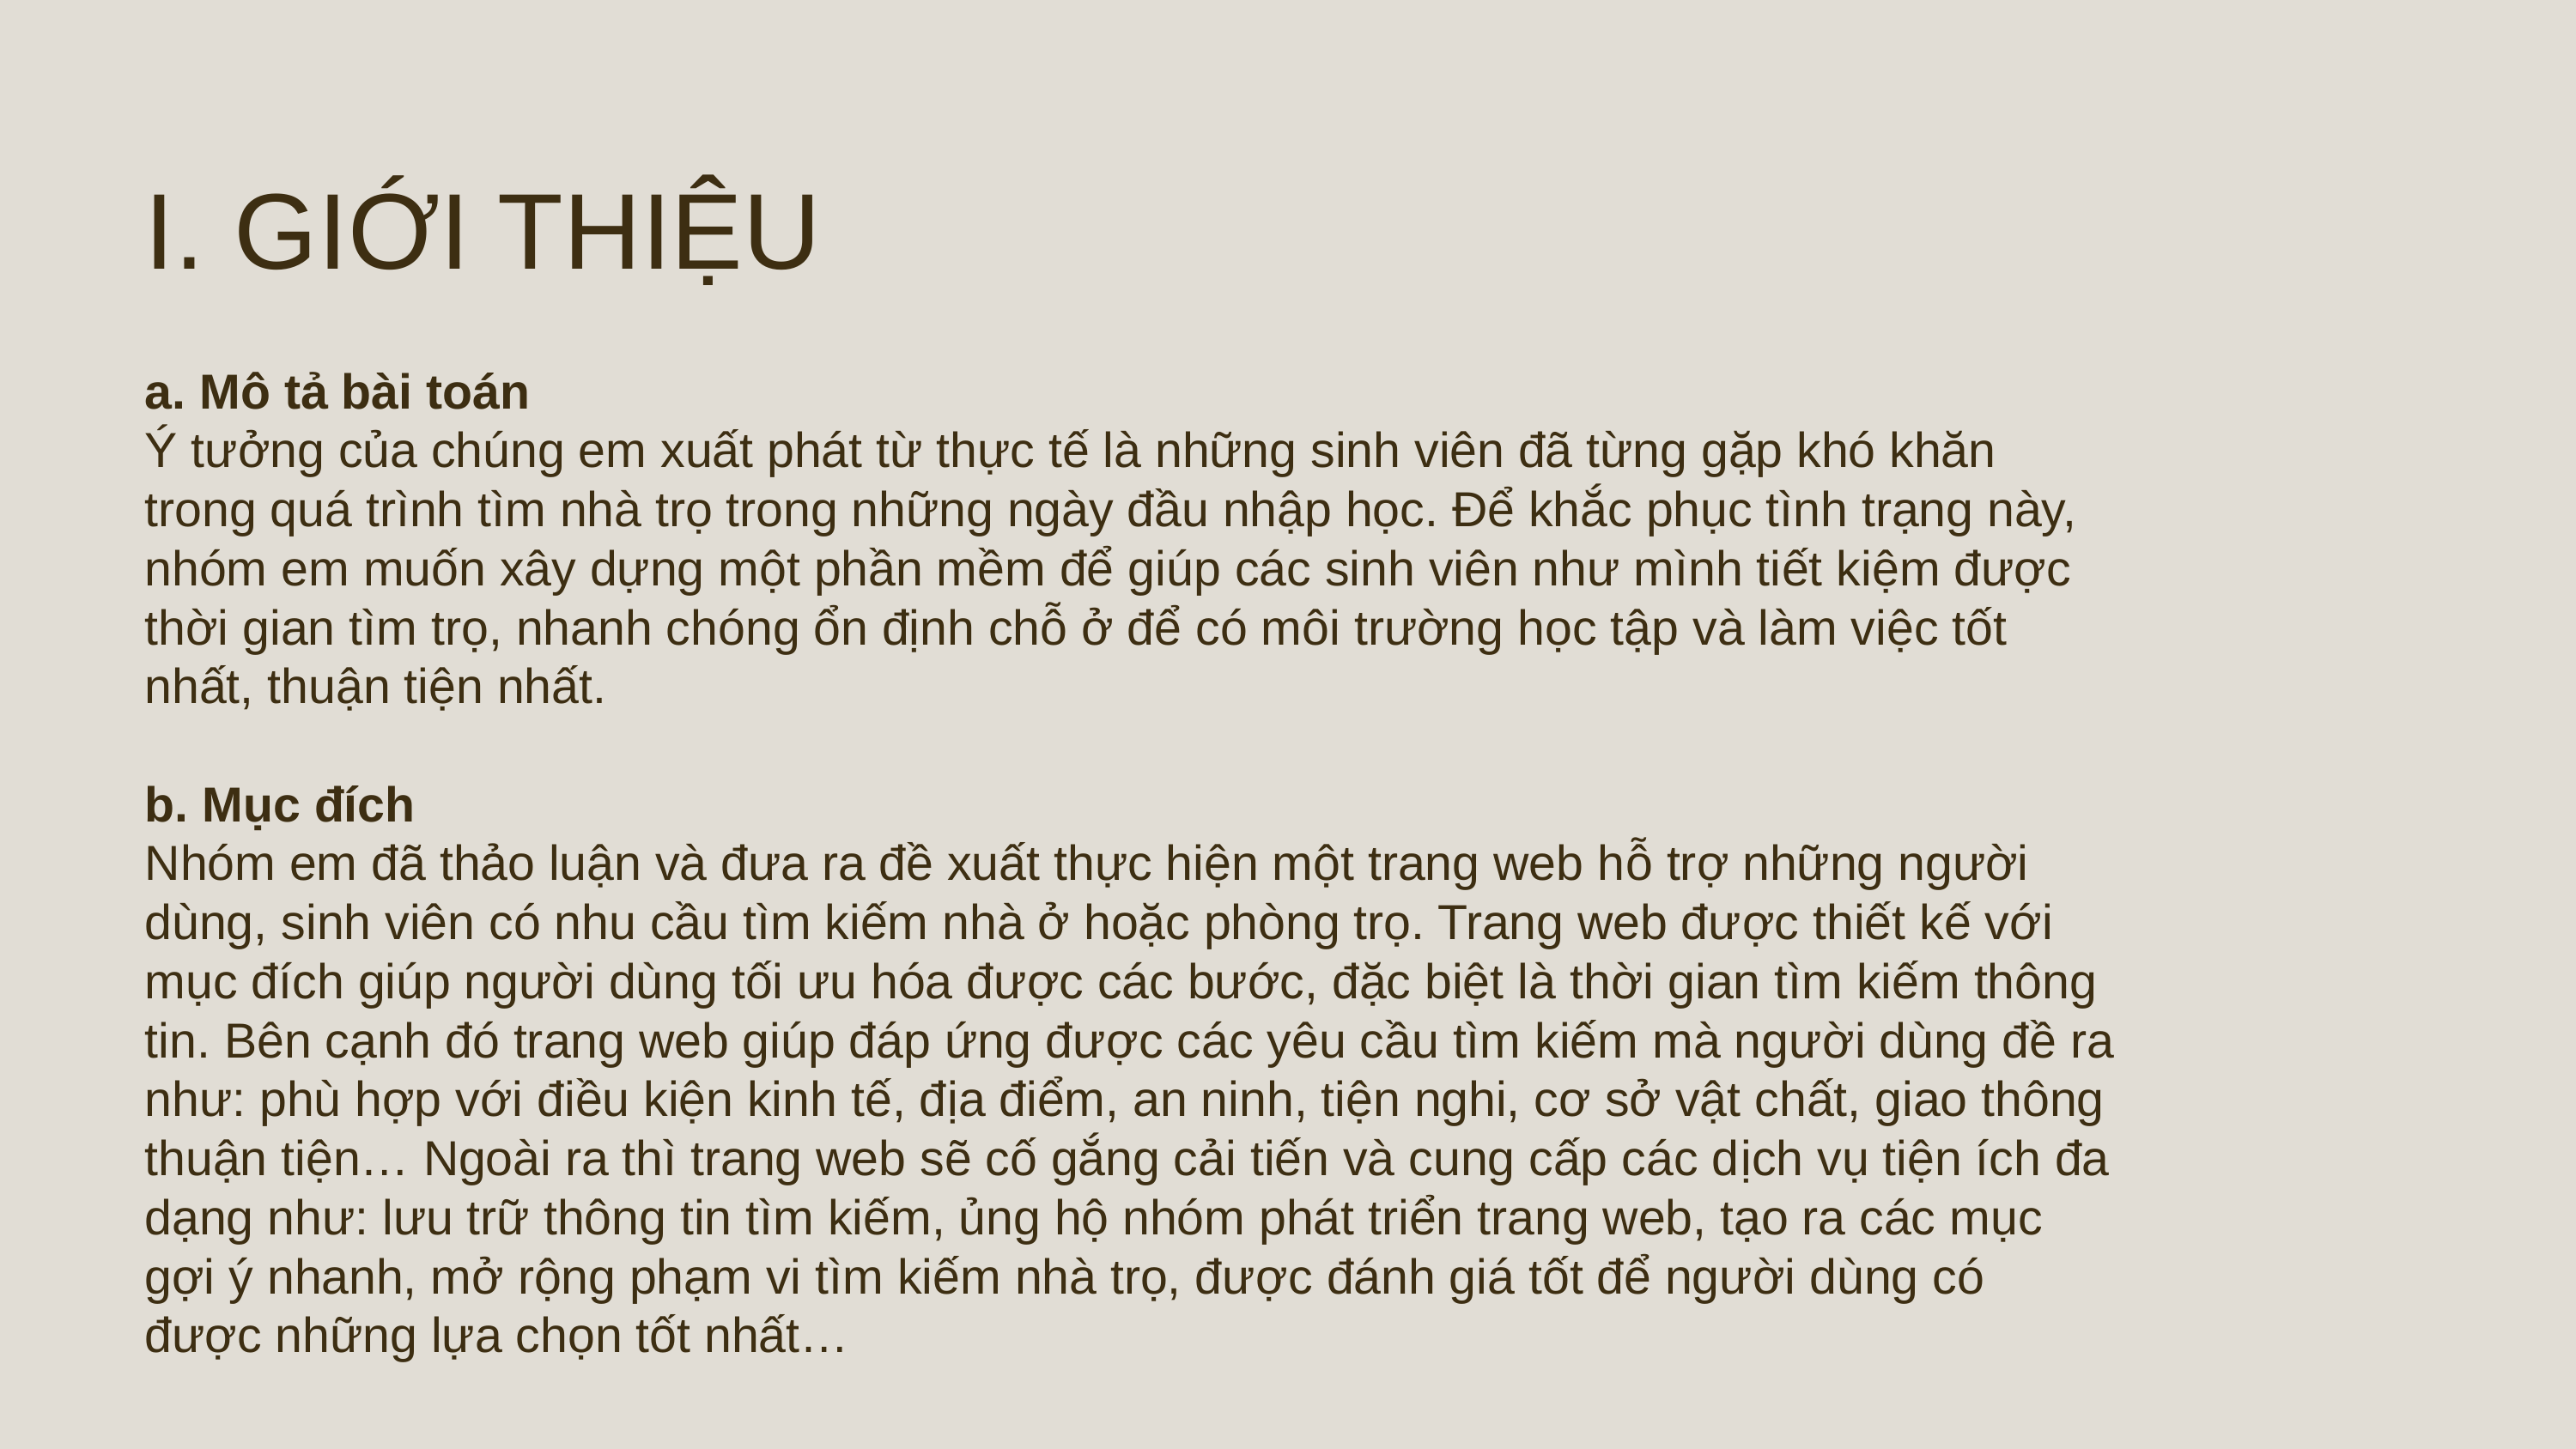

I. GIỚI THIỆU
a. Mô tả bài toán
Ý tưởng của chúng em xuất phát từ thực tế là những sinh viên đã từng gặp khó khăn trong quá trình tìm nhà trọ trong những ngày đầu nhập học. Để khắc phục tình trạng này, nhóm em muốn xây dựng một phần mềm để giúp các sinh viên như mình tiết kiệm được thời gian tìm trọ, nhanh chóng ổn định chỗ ở để có môi trường học tập và làm việc tốt nhất, thuận tiện nhất.

b. Mục đích
Nhóm em đã thảo luận và đưa ra đề xuất thực hiện một trang web hỗ trợ những người dùng, sinh viên có nhu cầu tìm kiếm nhà ở hoặc phòng trọ. Trang web được thiết kế với mục đích giúp người dùng tối ưu hóa được các bước, đặc biệt là thời gian tìm kiếm thông tin. Bên cạnh đó trang web giúp đáp ứng được các yêu cầu tìm kiếm mà người dùng đề ra như: phù hợp với điều kiện kinh tế, địa điểm, an ninh, tiện nghi, cơ sở vật chất, giao thông thuận tiện… Ngoài ra thì trang web sẽ cố gắng cải tiến và cung cấp các dịch vụ tiện ích đa dạng như: lưu trữ thông tin tìm kiếm, ủng hộ nhóm phát triển trang web, tạo ra các mục gợi ý nhanh, mở rộng phạm vi tìm kiếm nhà trọ, được đánh giá tốt để người dùng có được những lựa chọn tốt nhất…